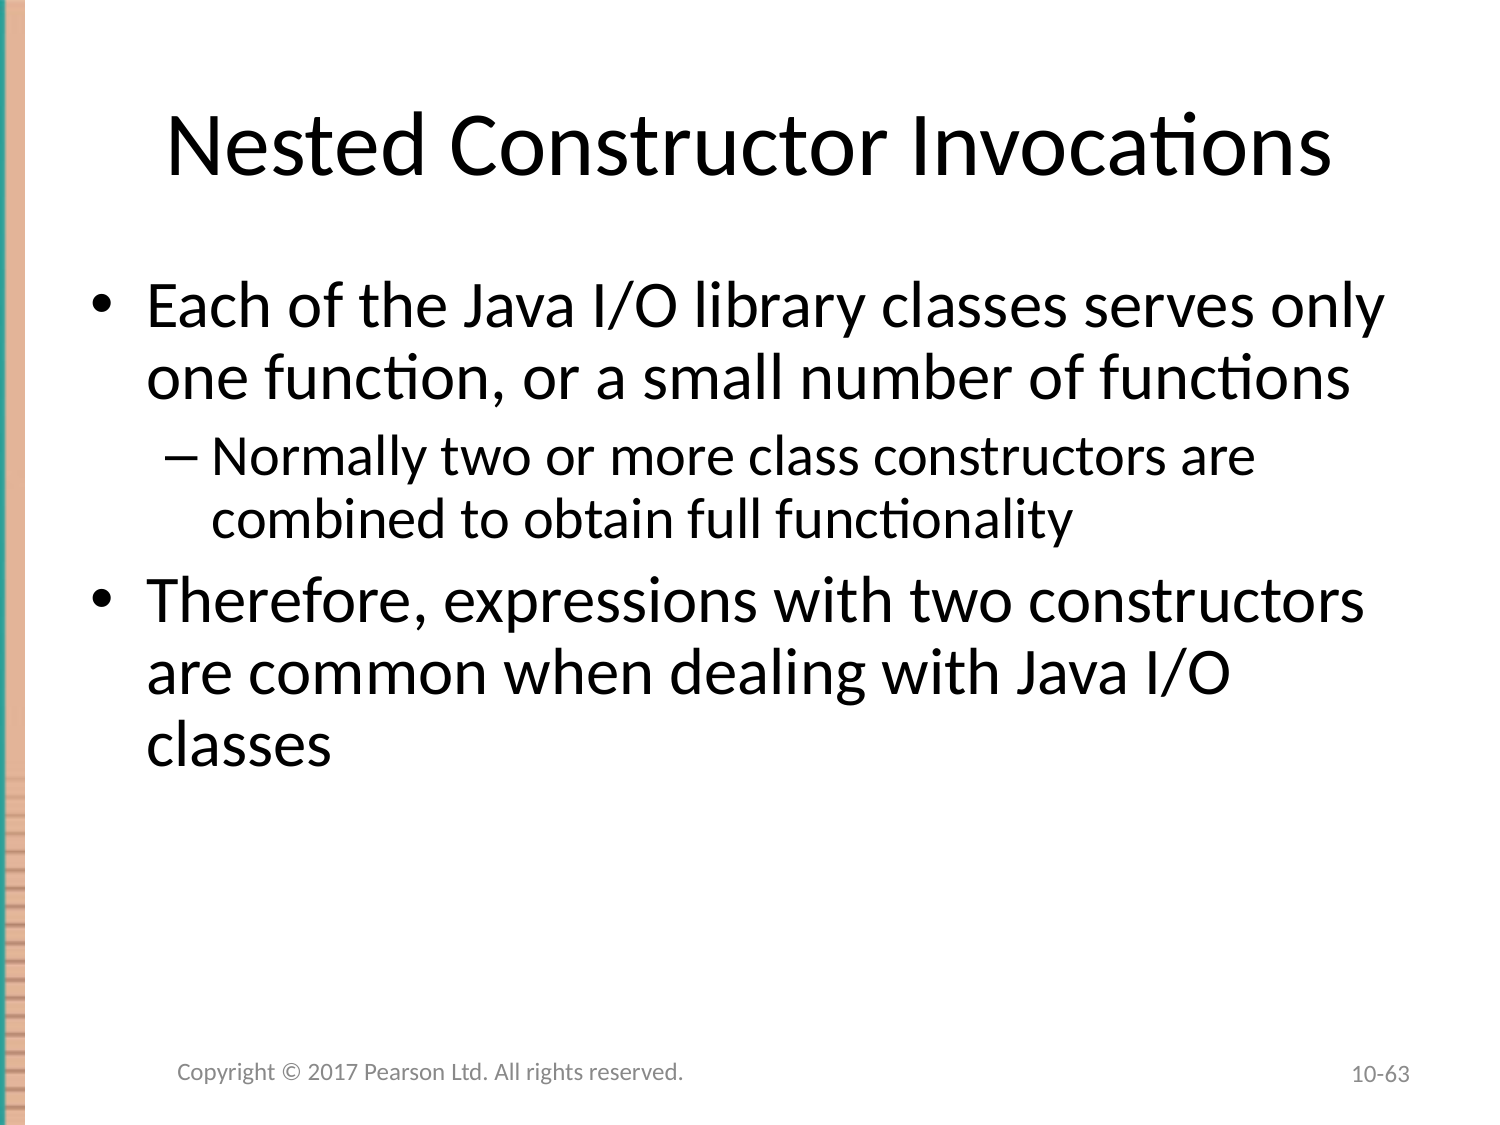

# Nested Constructor Invocations
Each of the Java I/O library classes serves only one function, or a small number of functions
Normally two or more class constructors are combined to obtain full functionality
Therefore, expressions with two constructors are common when dealing with Java I/O classes
Copyright © 2017 Pearson Ltd. All rights reserved.
10-63